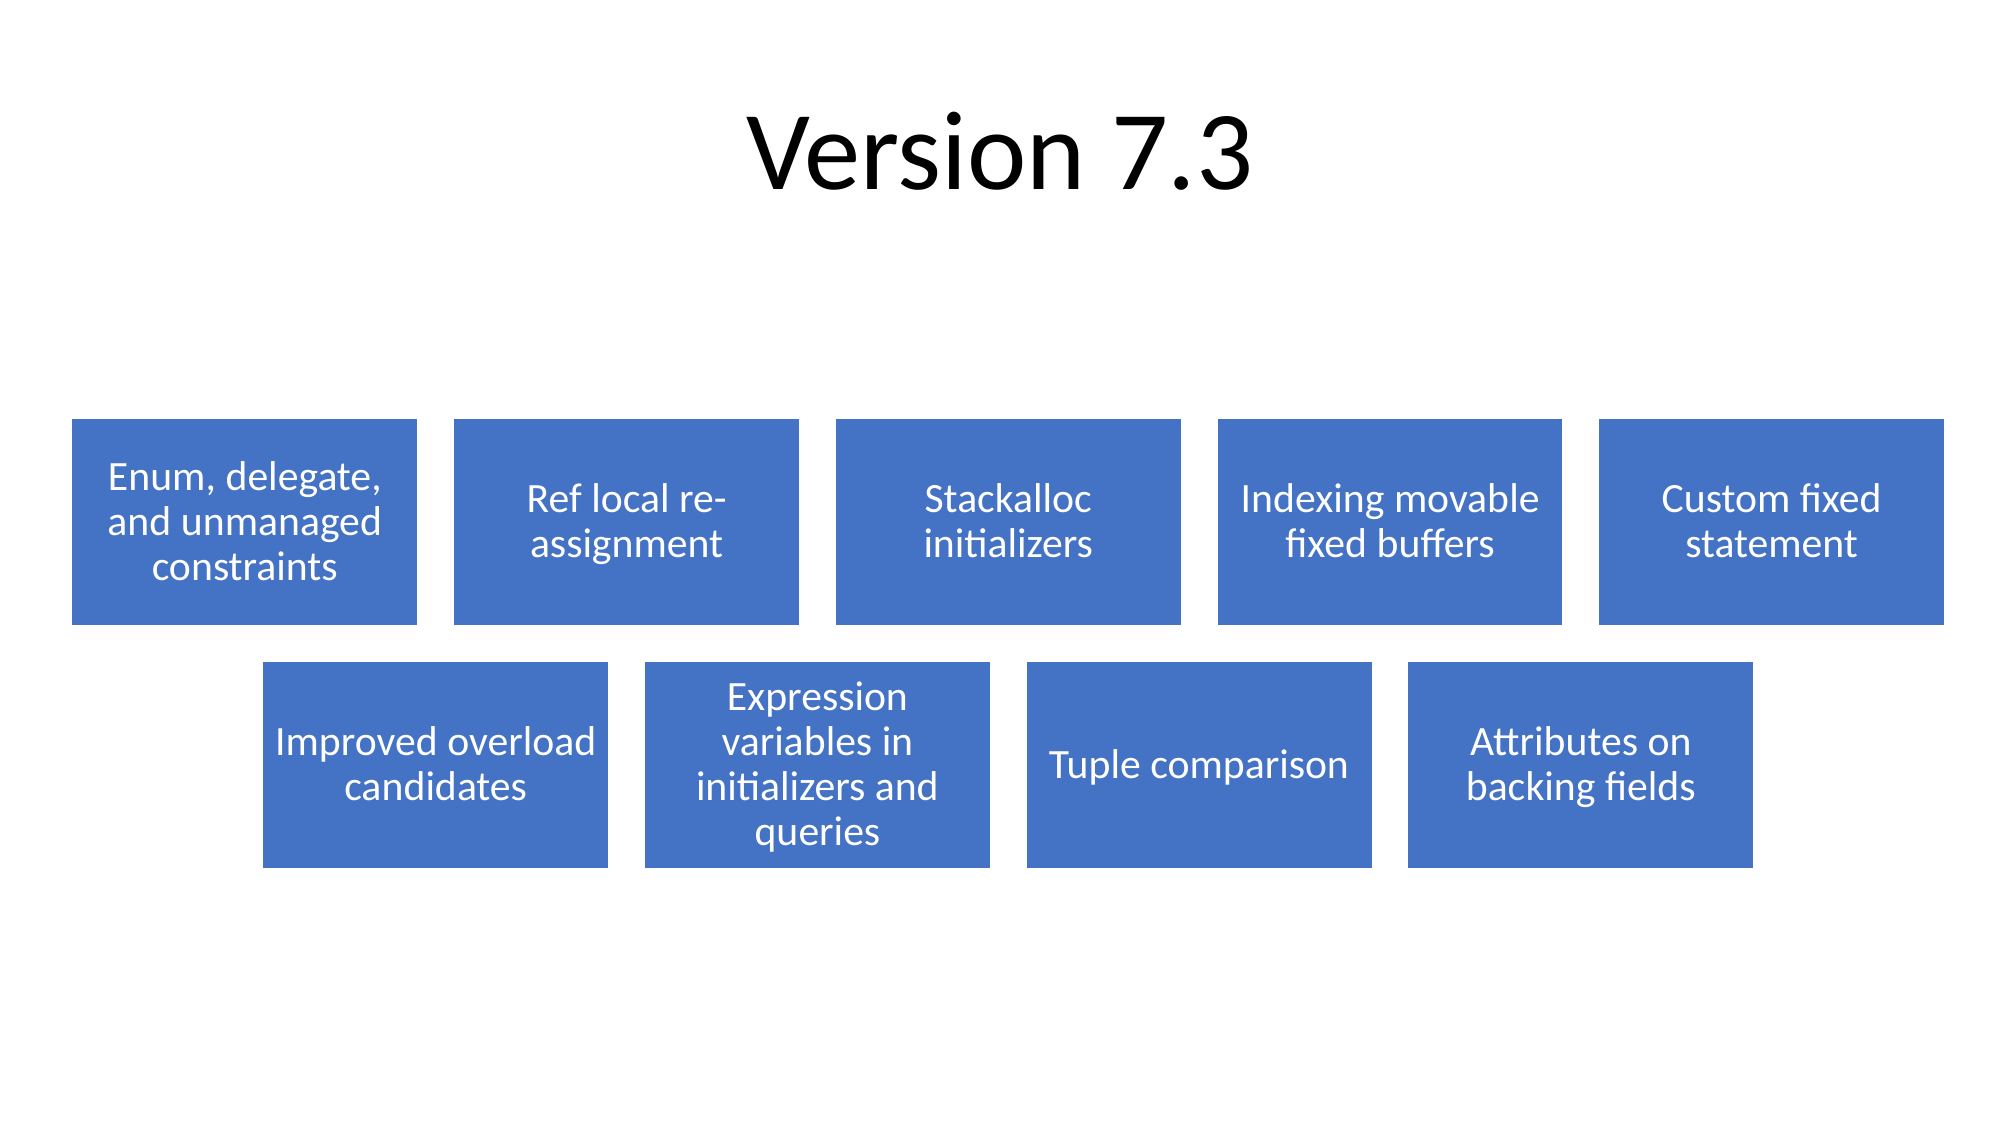

Version 7.3
Enum, delegate, and unmanaged constraints
Ref local re-assignment
Stackalloc initializers
Indexing movable fixed buffers
Custom fixed statement
Improved overload candidates
Expression variables in initializers and queries
Tuple comparison
Attributes on backing fields